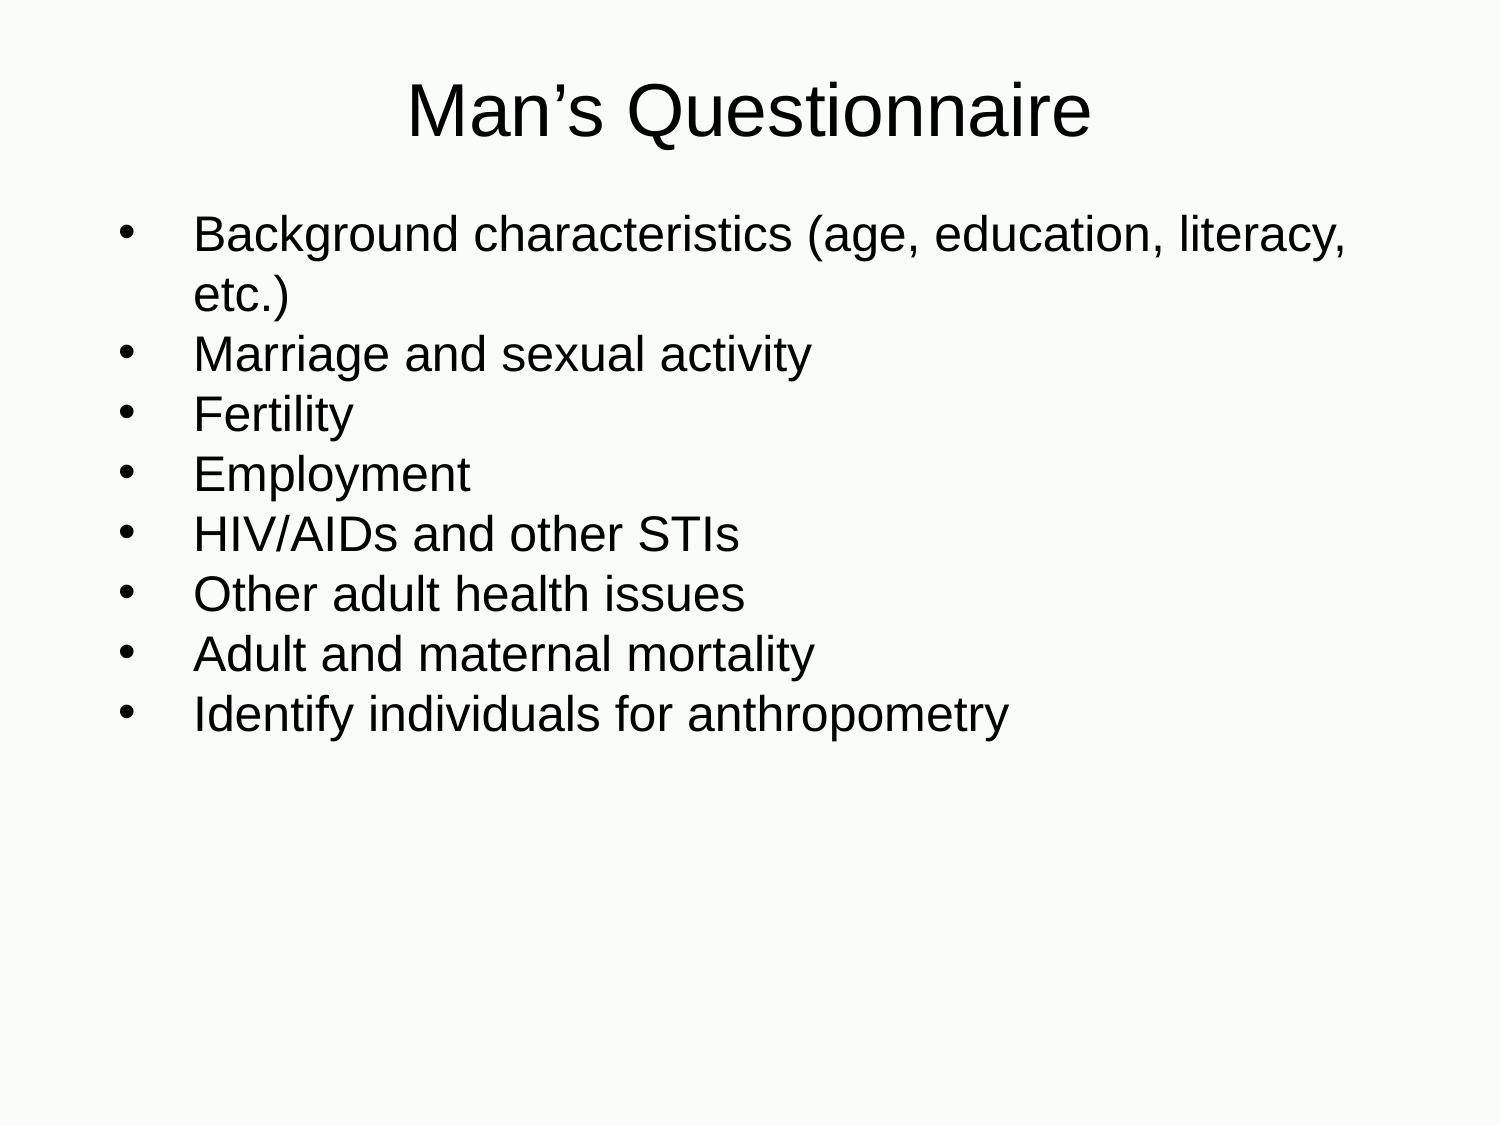

# Man’s Questionnaire
Background characteristics (age, education, literacy, etc.)
Marriage and sexual activity
Fertility
Employment
HIV/AIDs and other STIs
Other adult health issues
Adult and maternal mortality
Identify individuals for anthropometry